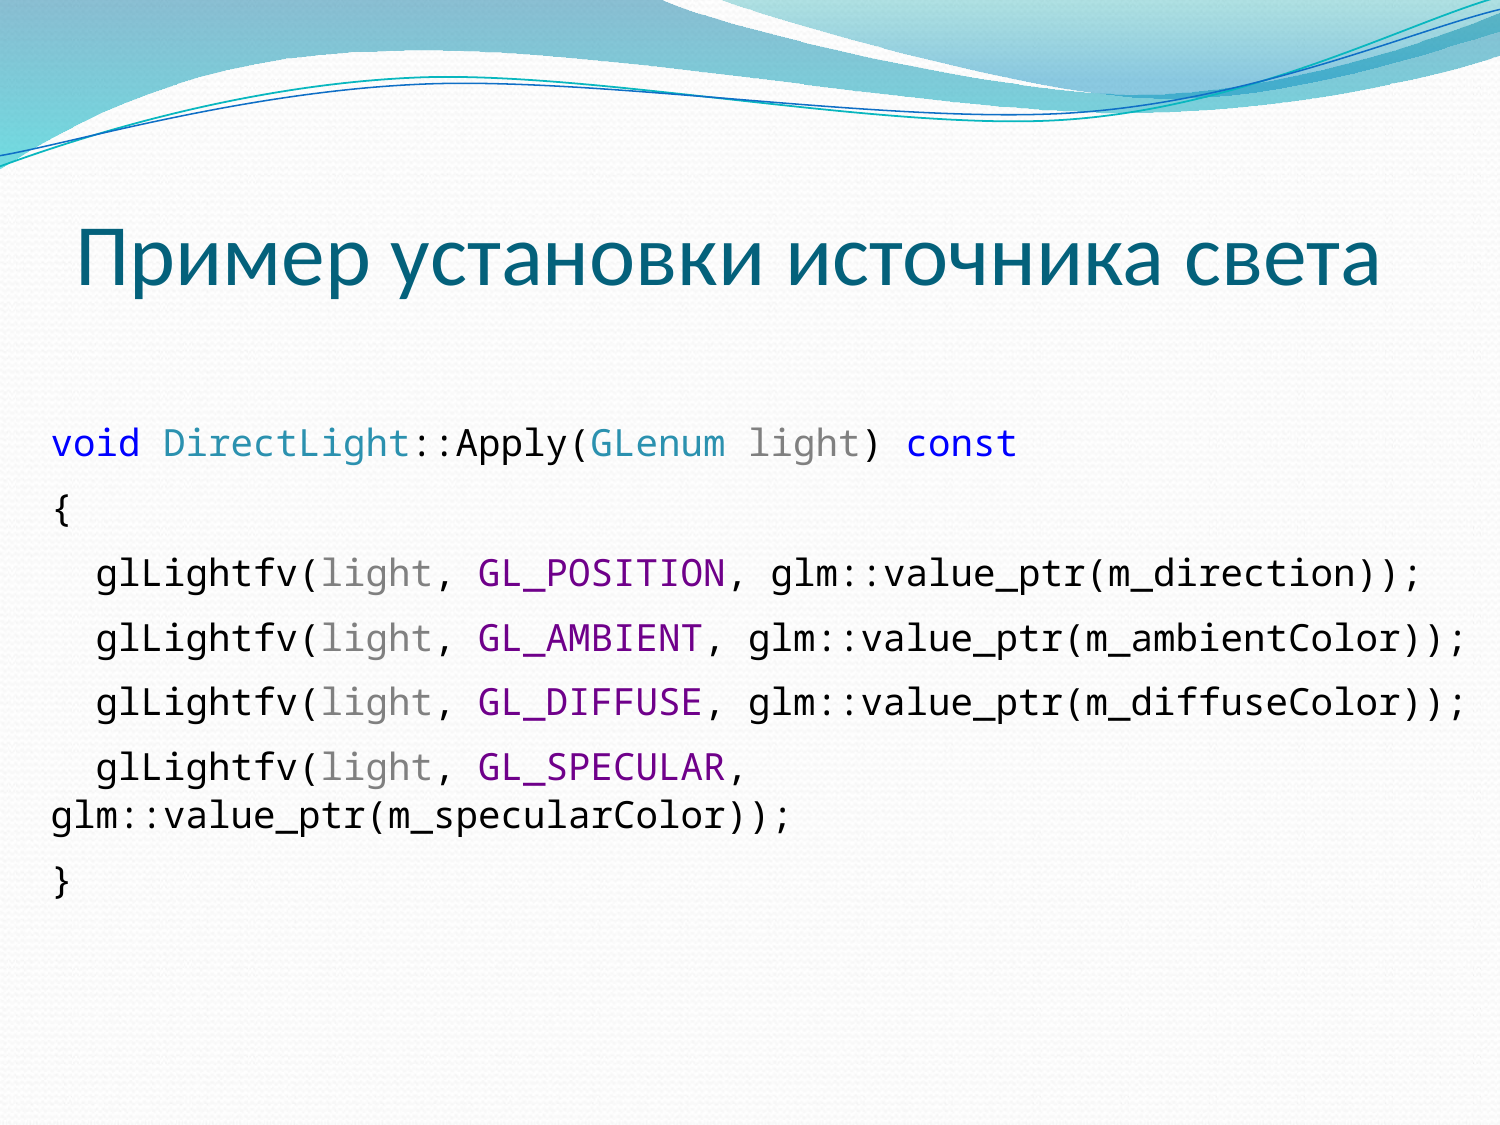

# Пример установки источника света
void DirectLight::Apply(GLenum light) const
{
  glLightfv(light, GL_POSITION, glm::value_ptr(m_direction));
  glLightfv(light, GL_AMBIENT, glm::value_ptr(m_ambientColor));
  glLightfv(light, GL_DIFFUSE, glm::value_ptr(m_diffuseColor));
  glLightfv(light, GL_SPECULAR, glm::value_ptr(m_specularColor));
}